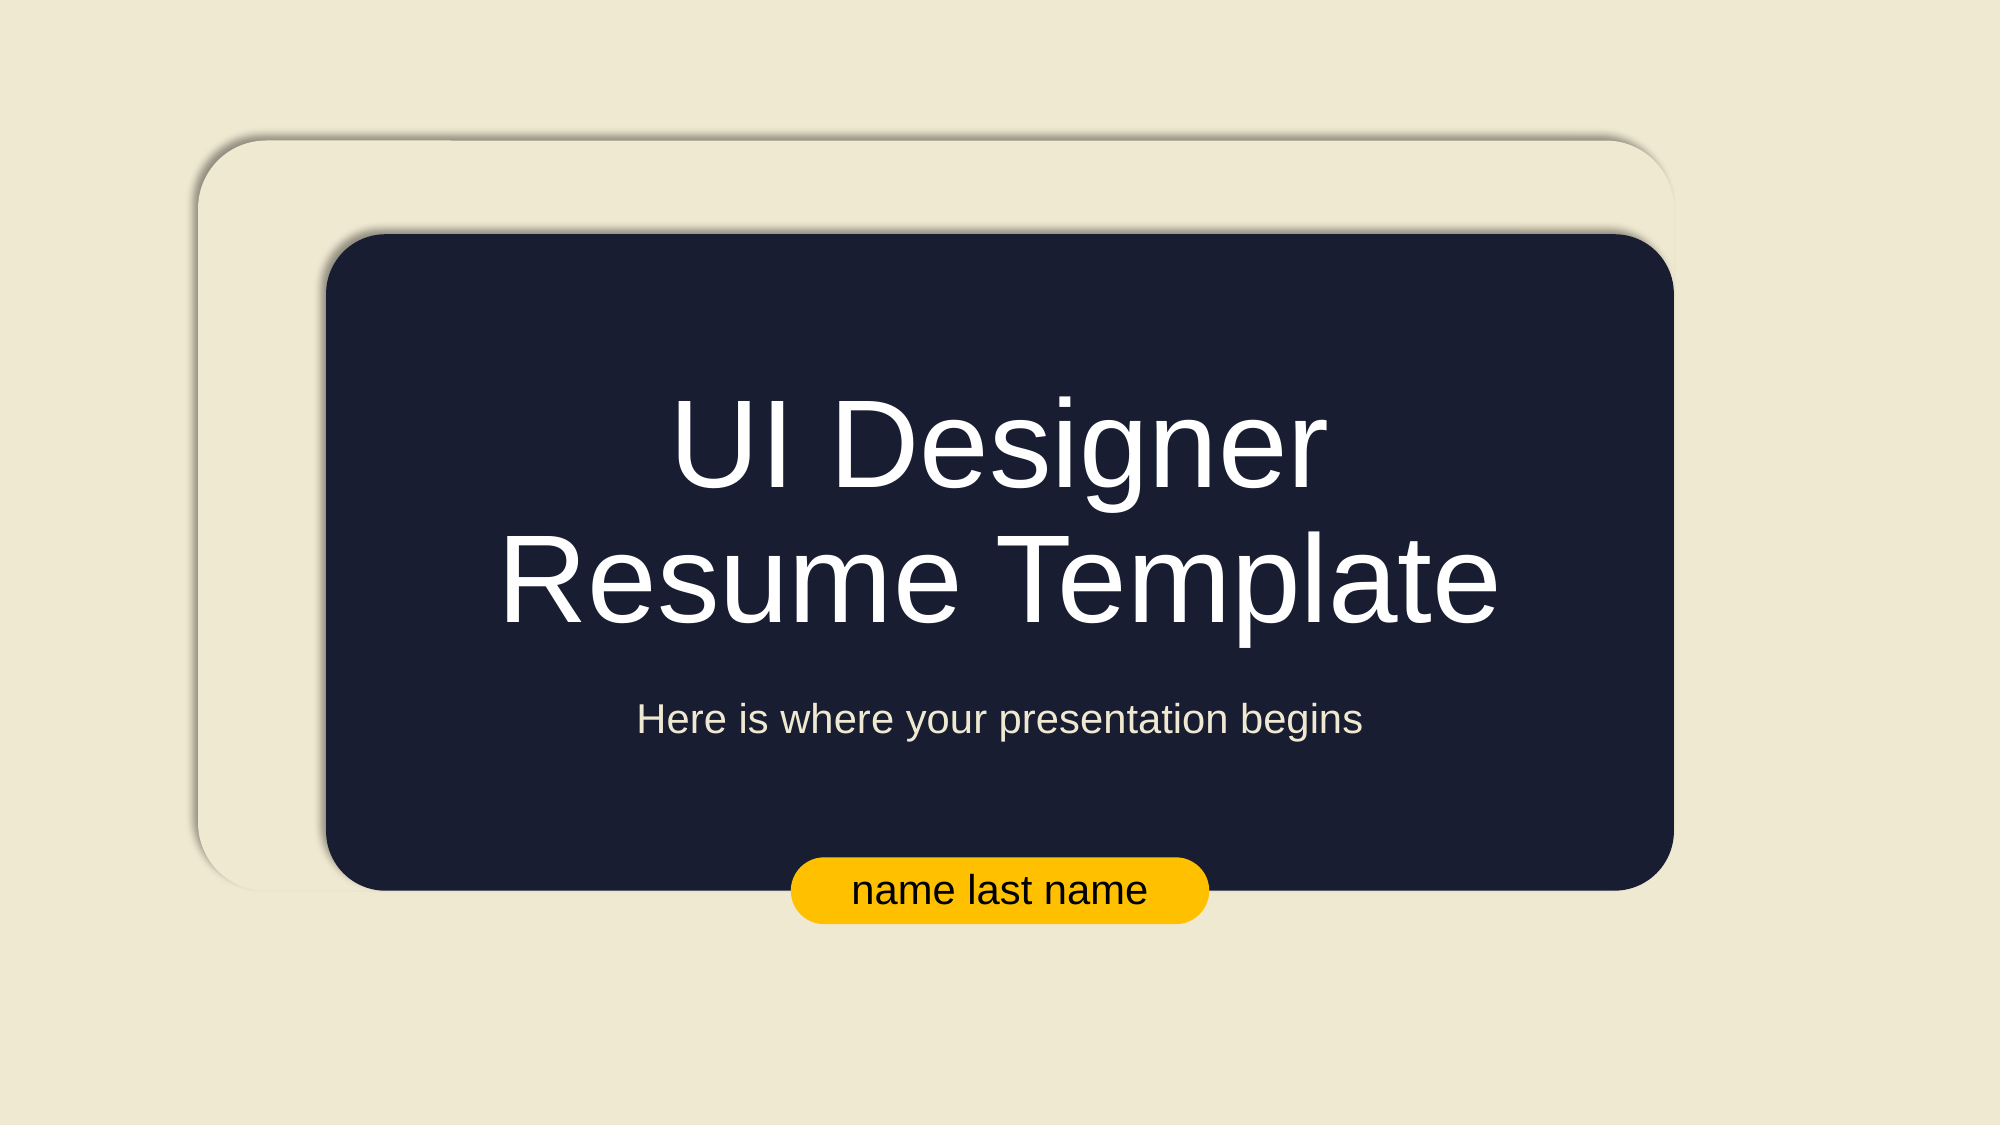

UI Designer
Resume Template
Here is where your presentation begins

name last name